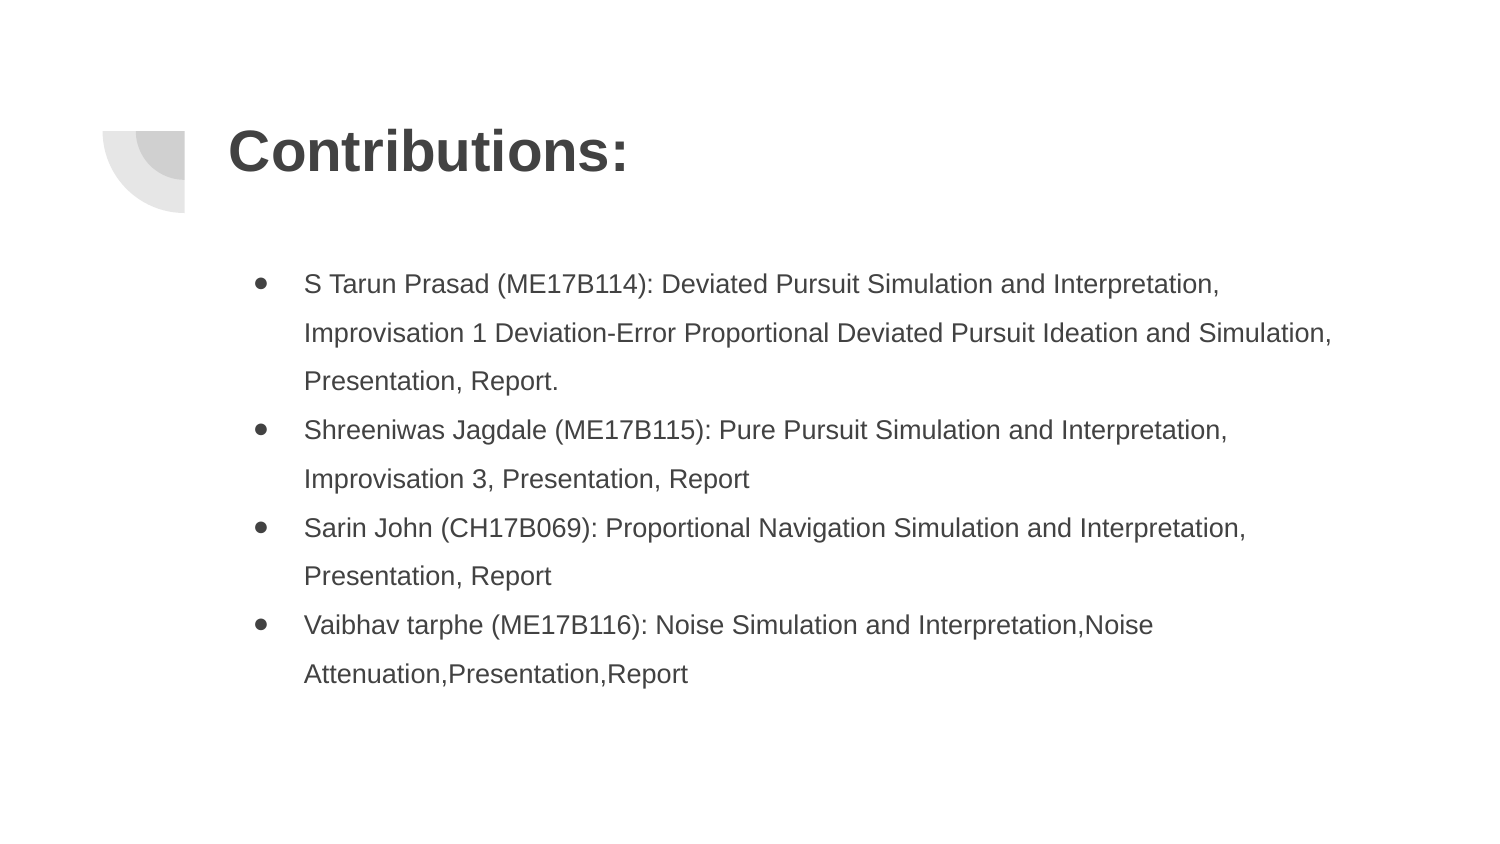

# Contributions:
S Tarun Prasad (ME17B114): Deviated Pursuit Simulation and Interpretation, Improvisation 1 Deviation-Error Proportional Deviated Pursuit Ideation and Simulation, Presentation, Report.
Shreeniwas Jagdale (ME17B115): Pure Pursuit Simulation and Interpretation, Improvisation 3, Presentation, Report
Sarin John (CH17B069): Proportional Navigation Simulation and Interpretation, Presentation, Report
Vaibhav tarphe (ME17B116): Noise Simulation and Interpretation,Noise Attenuation,Presentation,Report